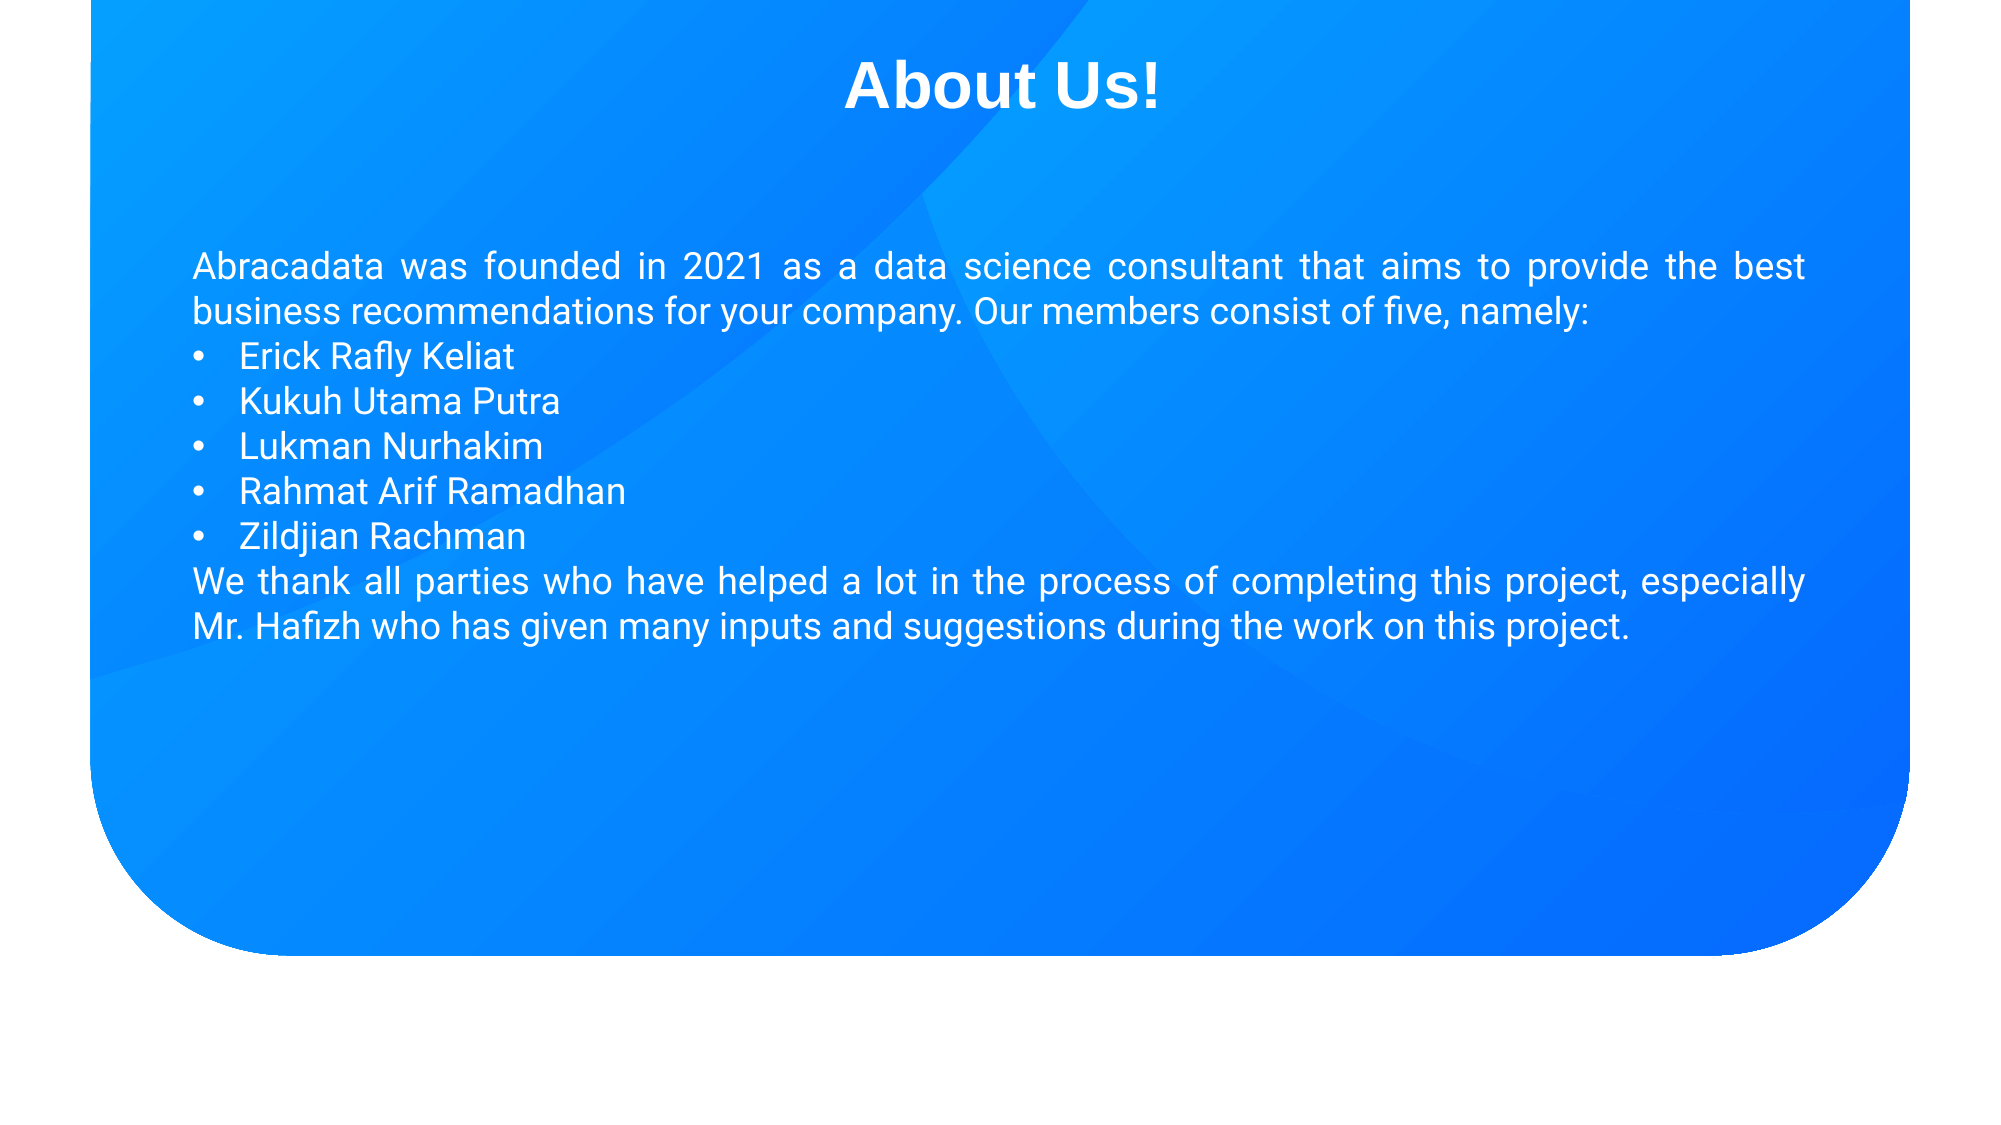

About Us!
Abracadata was founded in 2021 as a data science consultant that aims to provide the best business recommendations for your company. Our members consist of five, namely:
Erick Rafly Keliat
Kukuh Utama Putra
Lukman Nurhakim
Rahmat Arif Ramadhan
Zildjian Rachman
We thank all parties who have helped a lot in the process of completing this project, especially Mr. Hafizh who has given many inputs and suggestions during the work on this project.